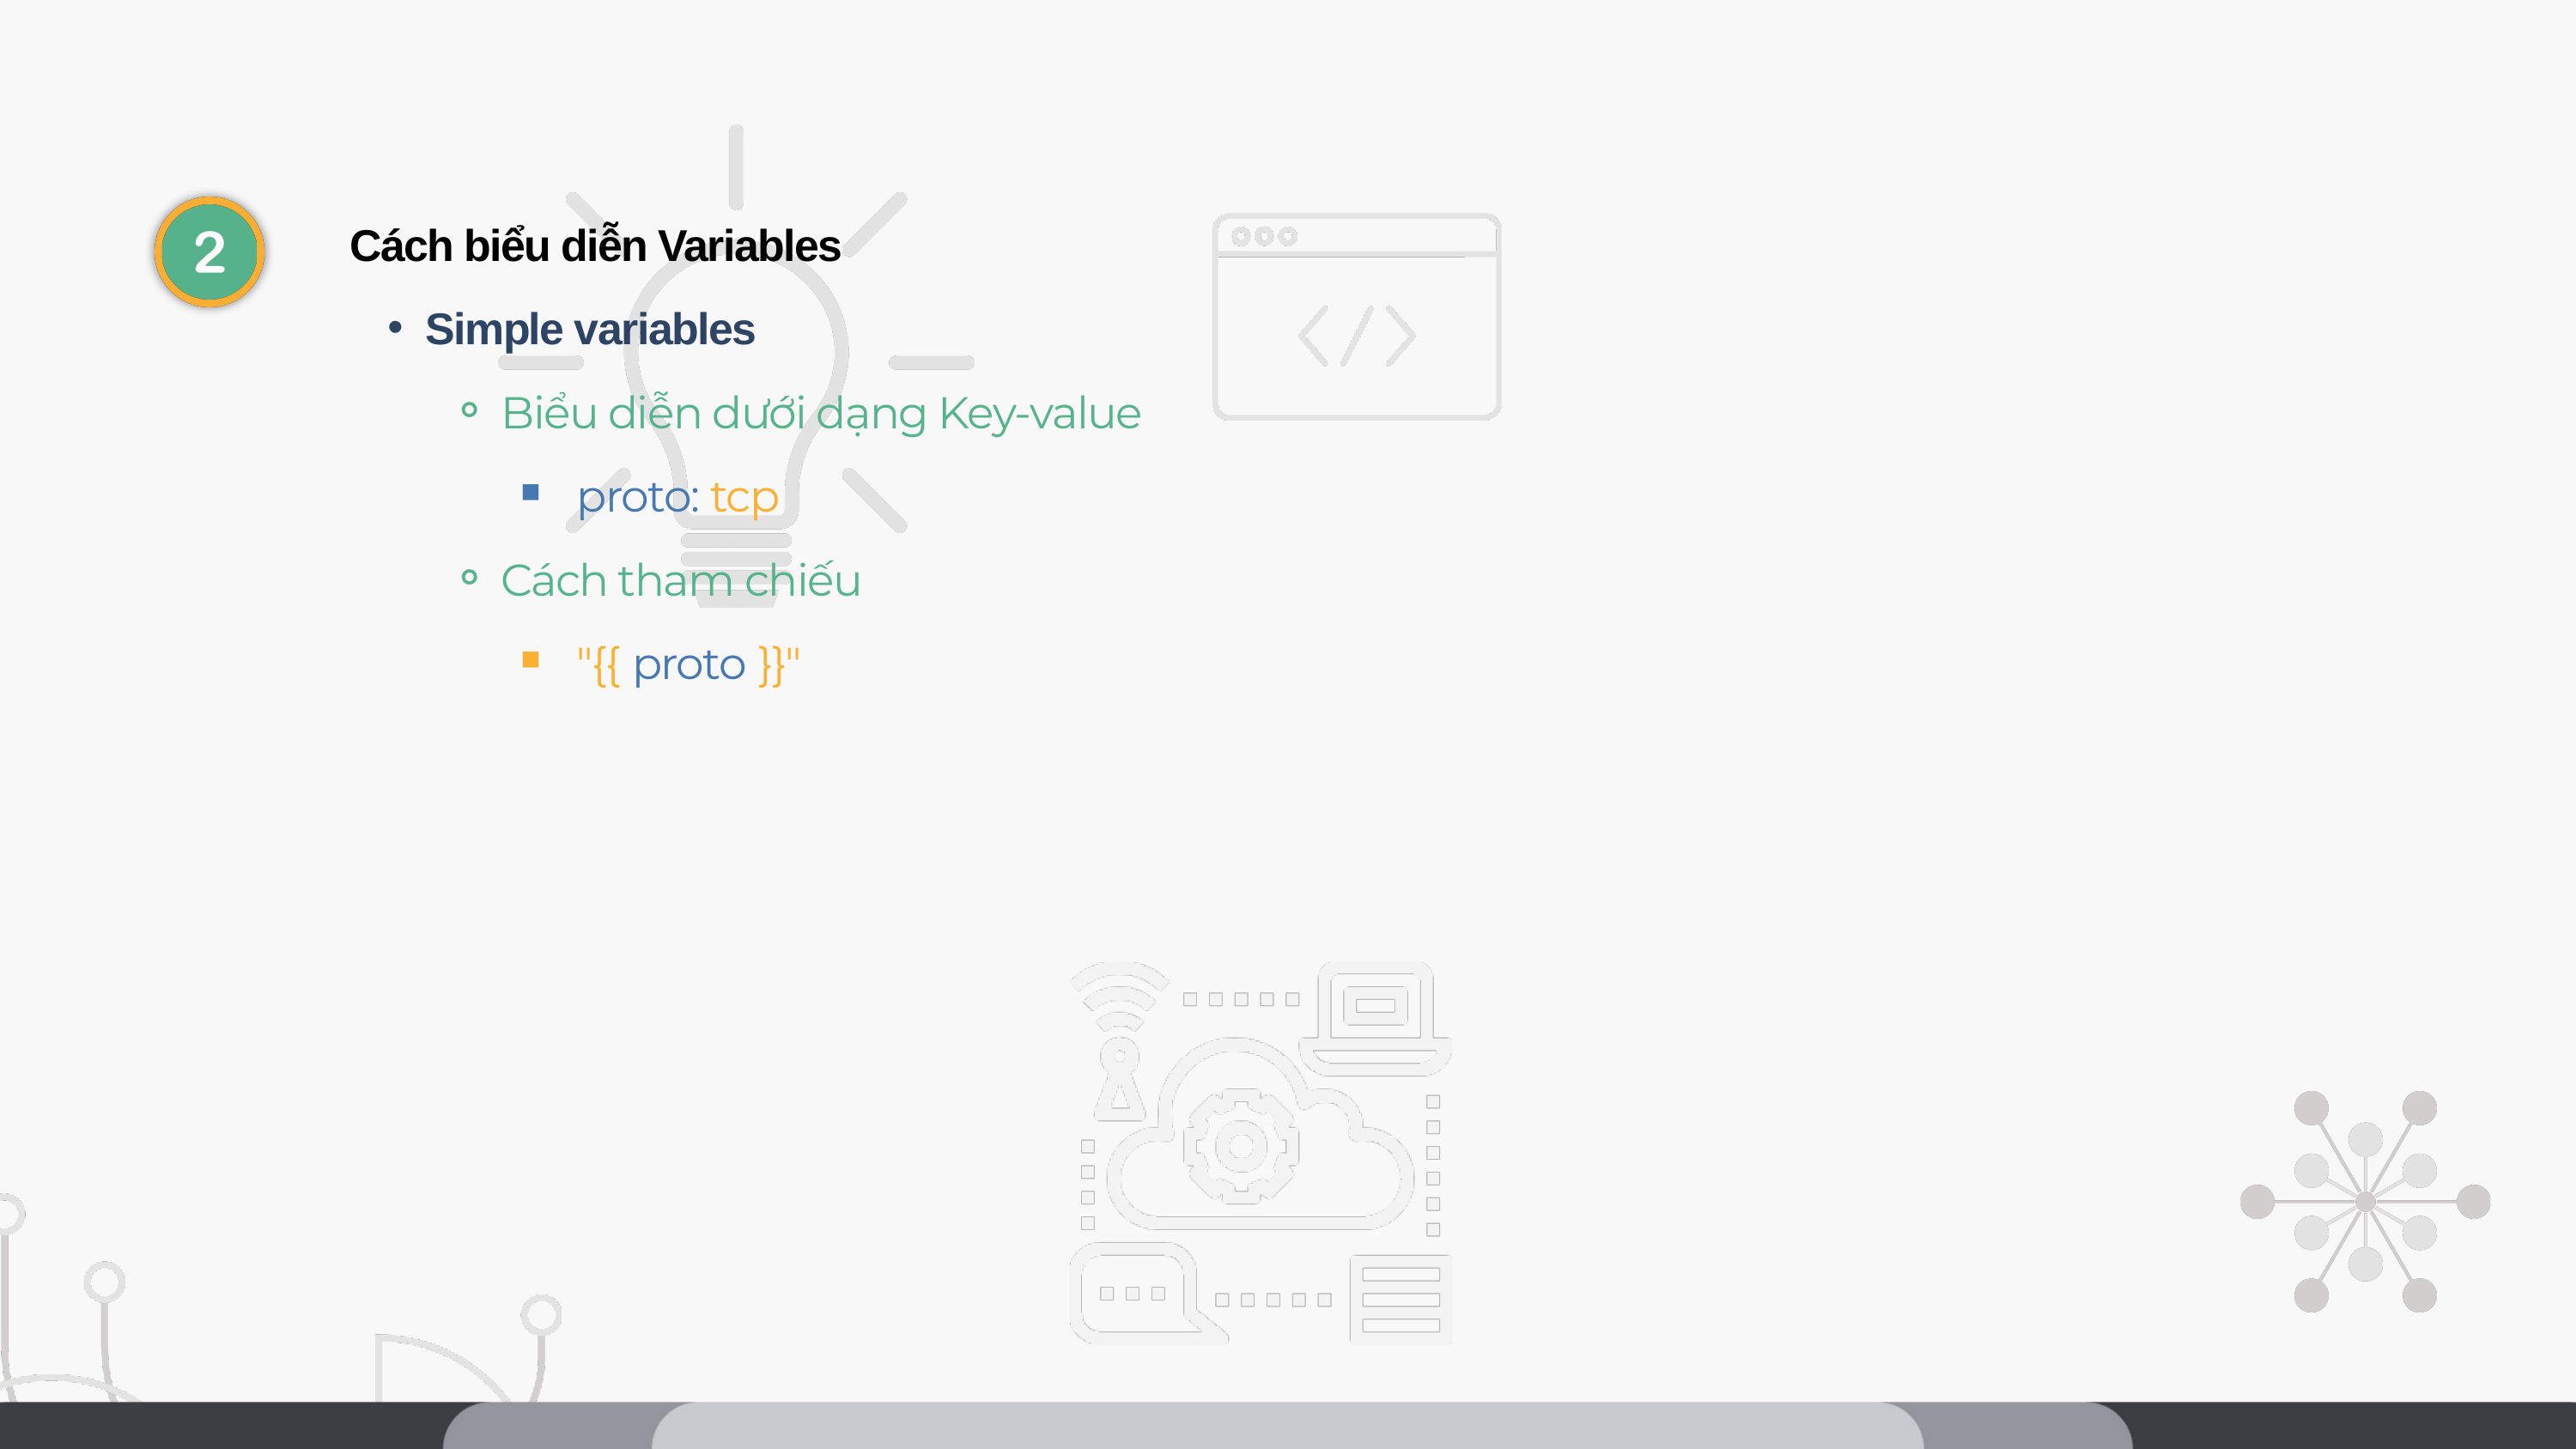

Cách biểu diễn Variables
Simple variables
Biểu diễn dưới dạng Key-value
proto: tcp
Cách tham chiếu
"{{ proto }}"